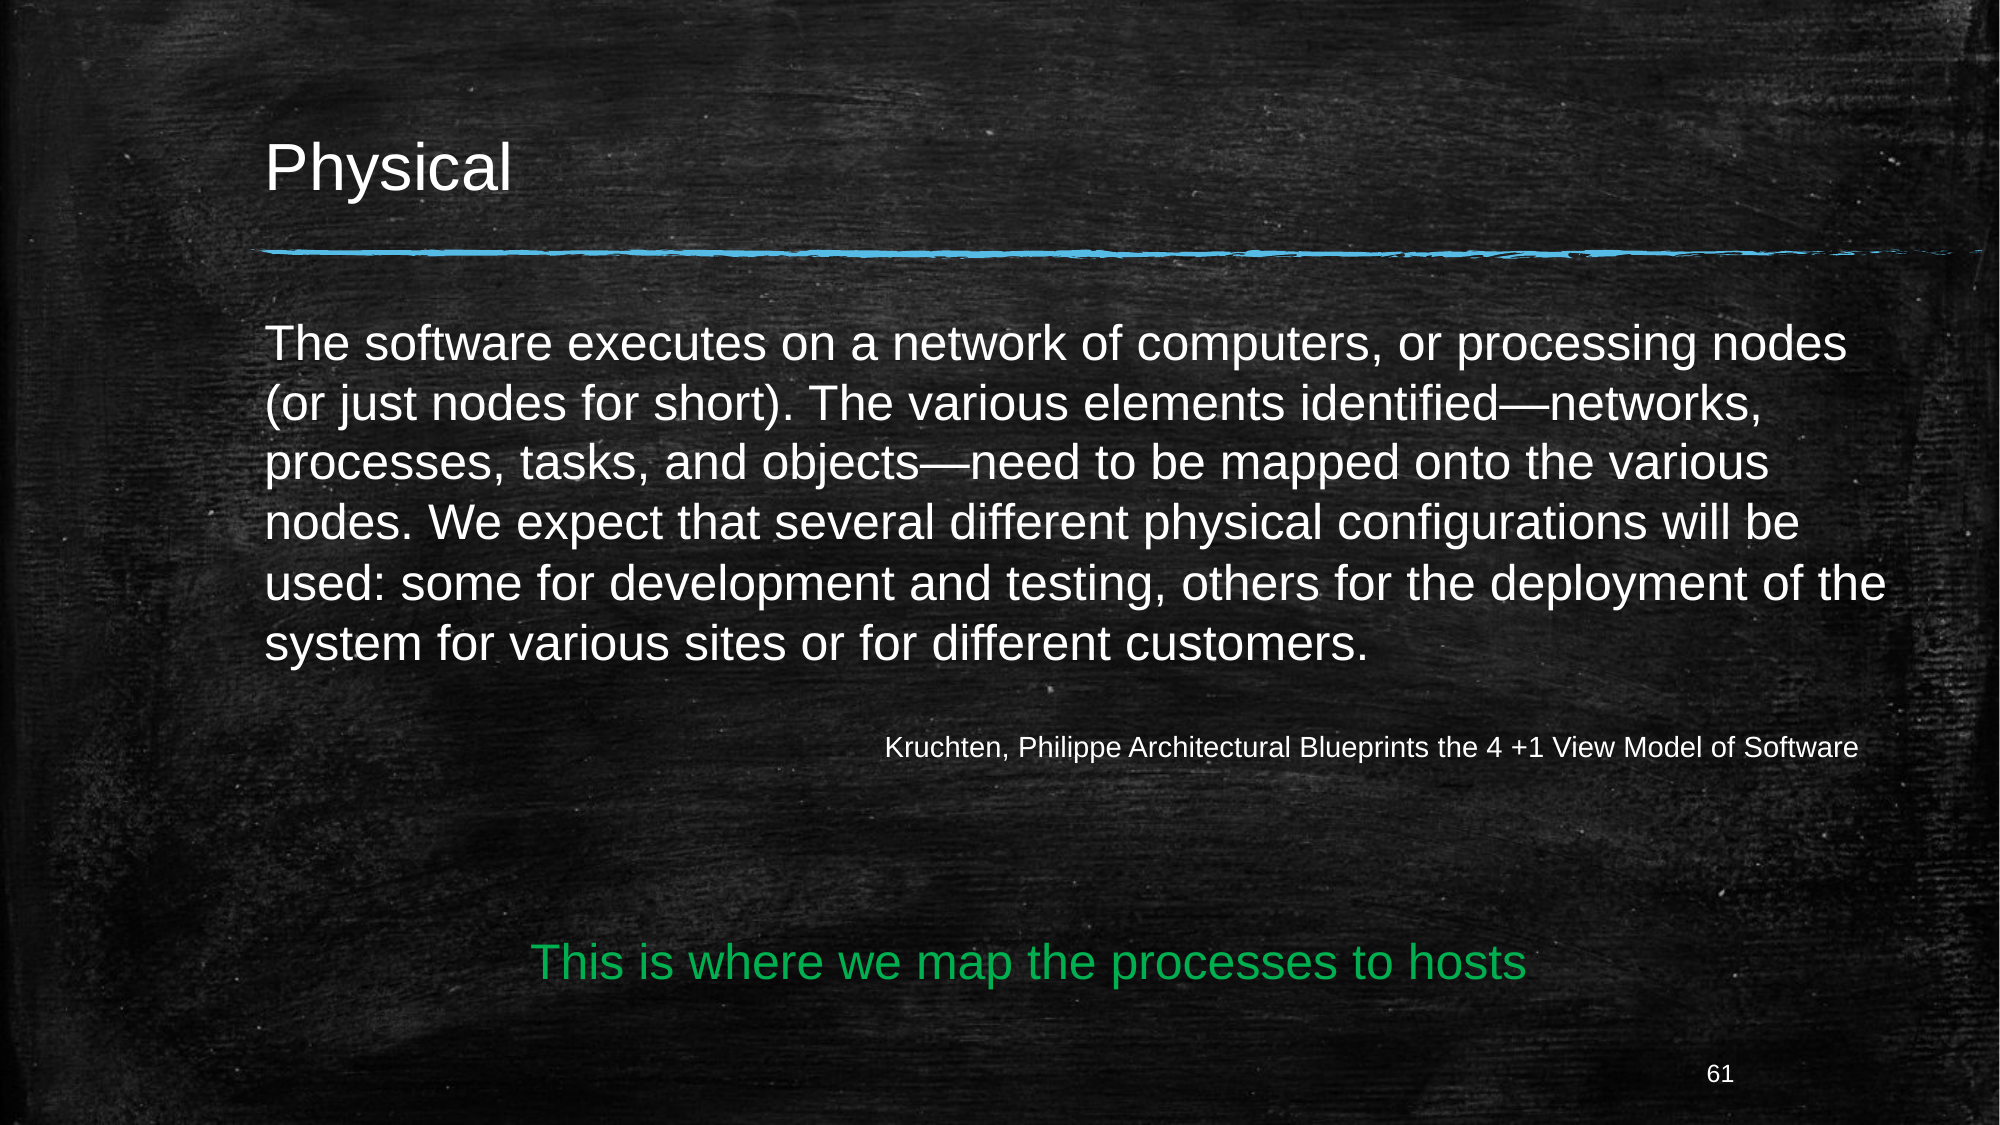

# Physical
The software executes on a network of computers, or processing nodes (or just nodes for short). The various elements identified—networks, processes, tasks, and objects—need to be mapped onto the various nodes. We expect that several different physical configurations will be used: some for development and testing, others for the deployment of the system for various sites or for different customers.
Kruchten, Philippe Architectural Blueprints the 4 +1 View Model of Software
This is where we map the processes to hosts
61